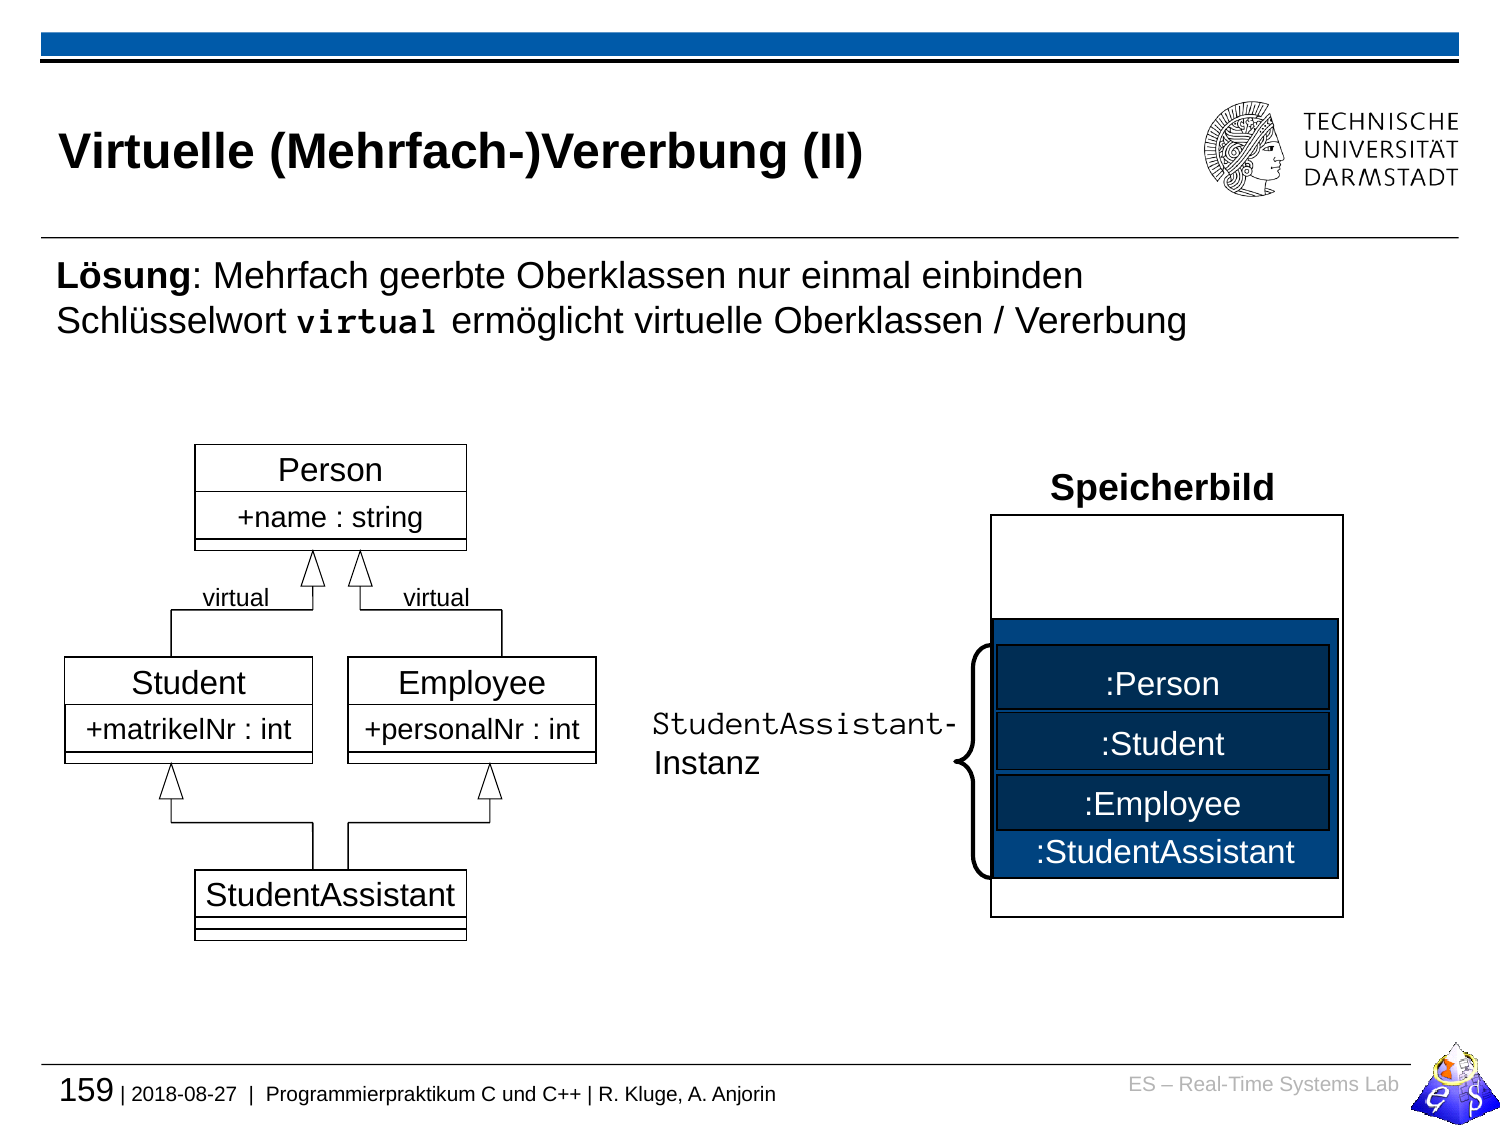

# Virtuelle (Mehrfach-)Vererbung (II)
Lösung: Mehrfach geerbte Oberklassen nur einmal einbinden
Schlüsselwort virtual ermöglicht virtuelle Oberklassen / Vererbung
Person
+name : string

virtual
virtual

Student
Employee
+matrikelNr : int
+personalNr : int

StudentAssistant

Speicherbild

:StudentAssistant
:StudentAssistant

:Person
StudentAssistant-
Instanz
:Student
:Employee